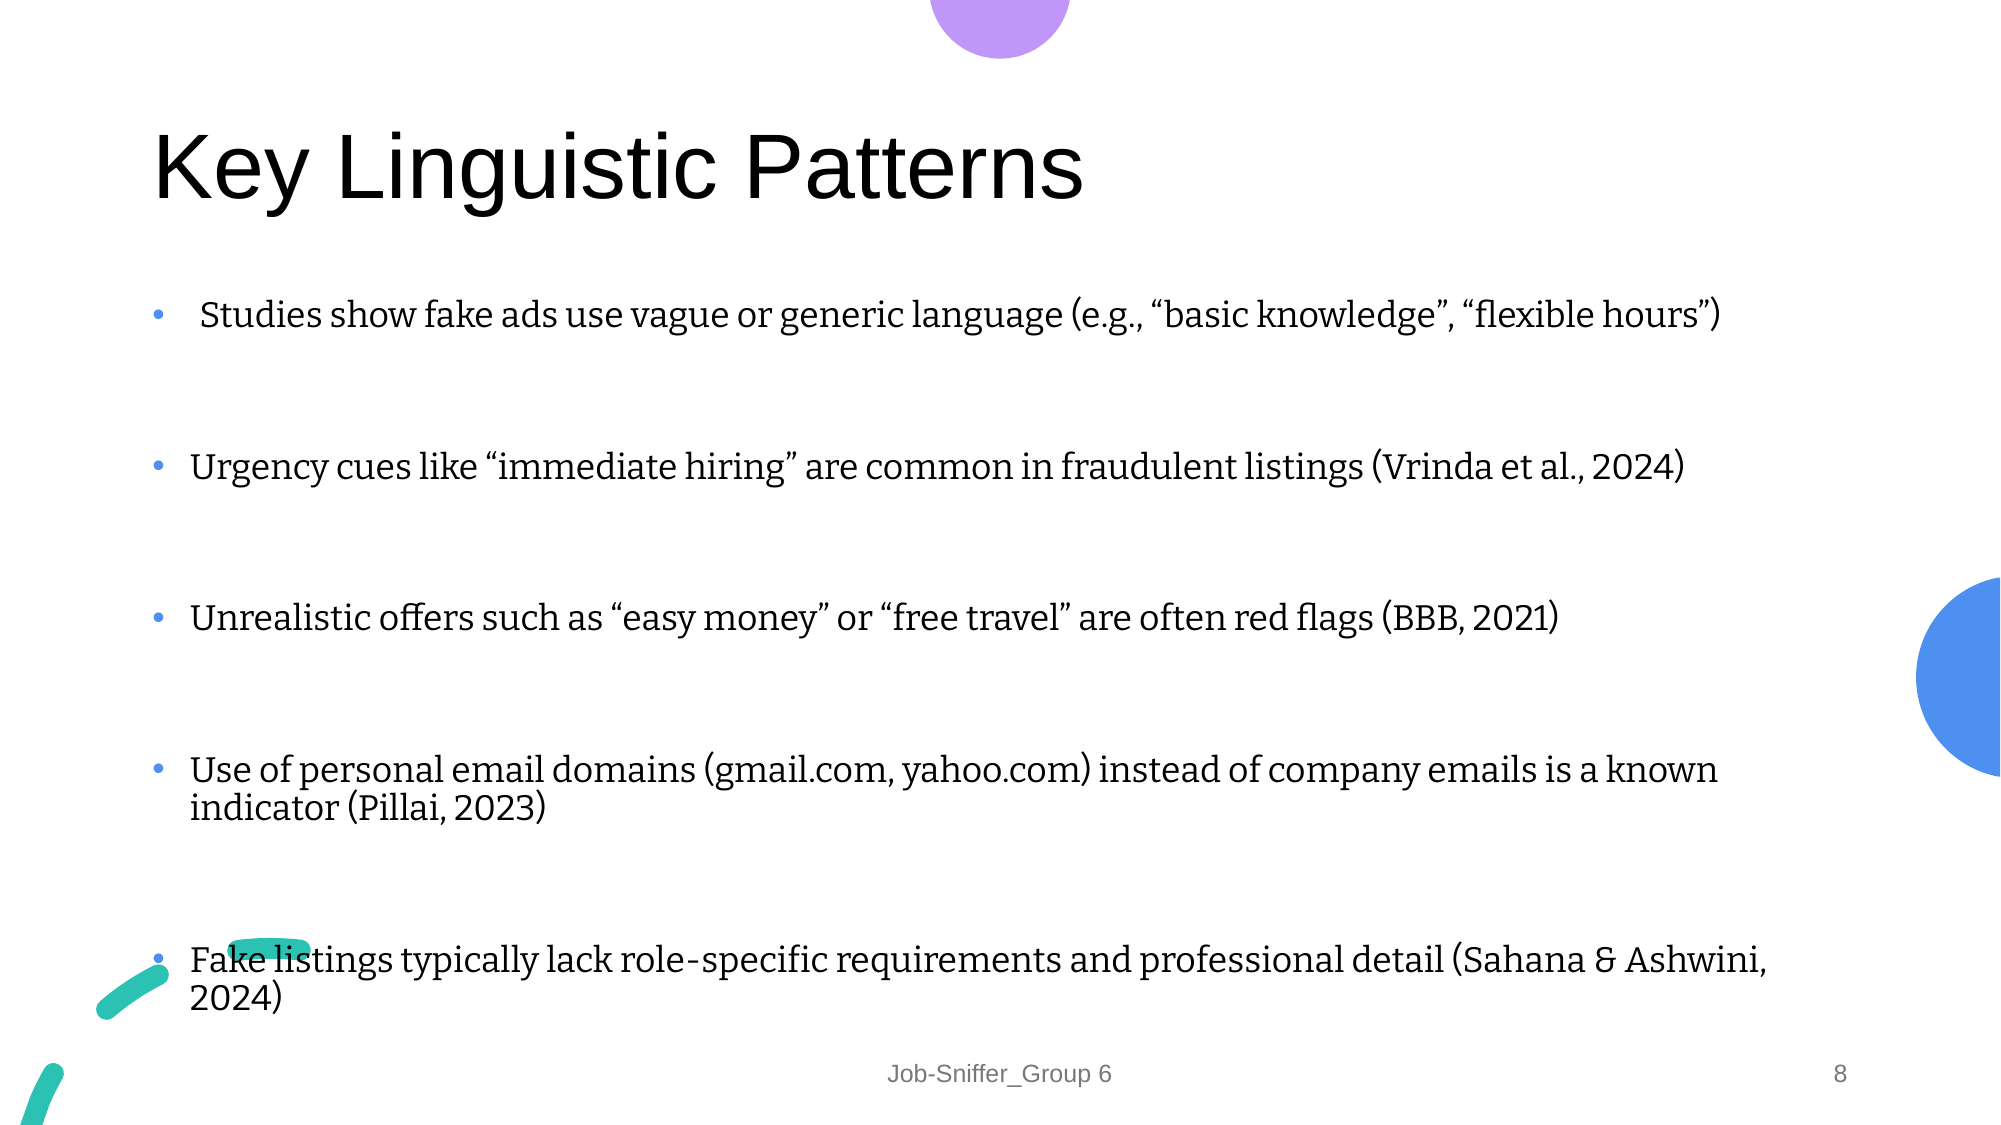

# Key Linguistic Patterns
Studies show fake ads use vague or generic language (e.g., “basic knowledge”, “flexible hours”)

Urgency cues like “immediate hiring” are common in fraudulent listings (Vrinda et al., 2024)

Unrealistic offers such as “easy money” or “free travel” are often red flags (BBB, 2021)

Use of personal email domains (gmail.com, yahoo.com) instead of company emails is a known indicator (Pillai, 2023)

Fake listings typically lack role-specific requirements and professional detail (Sahana & Ashwini, 2024)

Job-Sniffer_Group 6
8